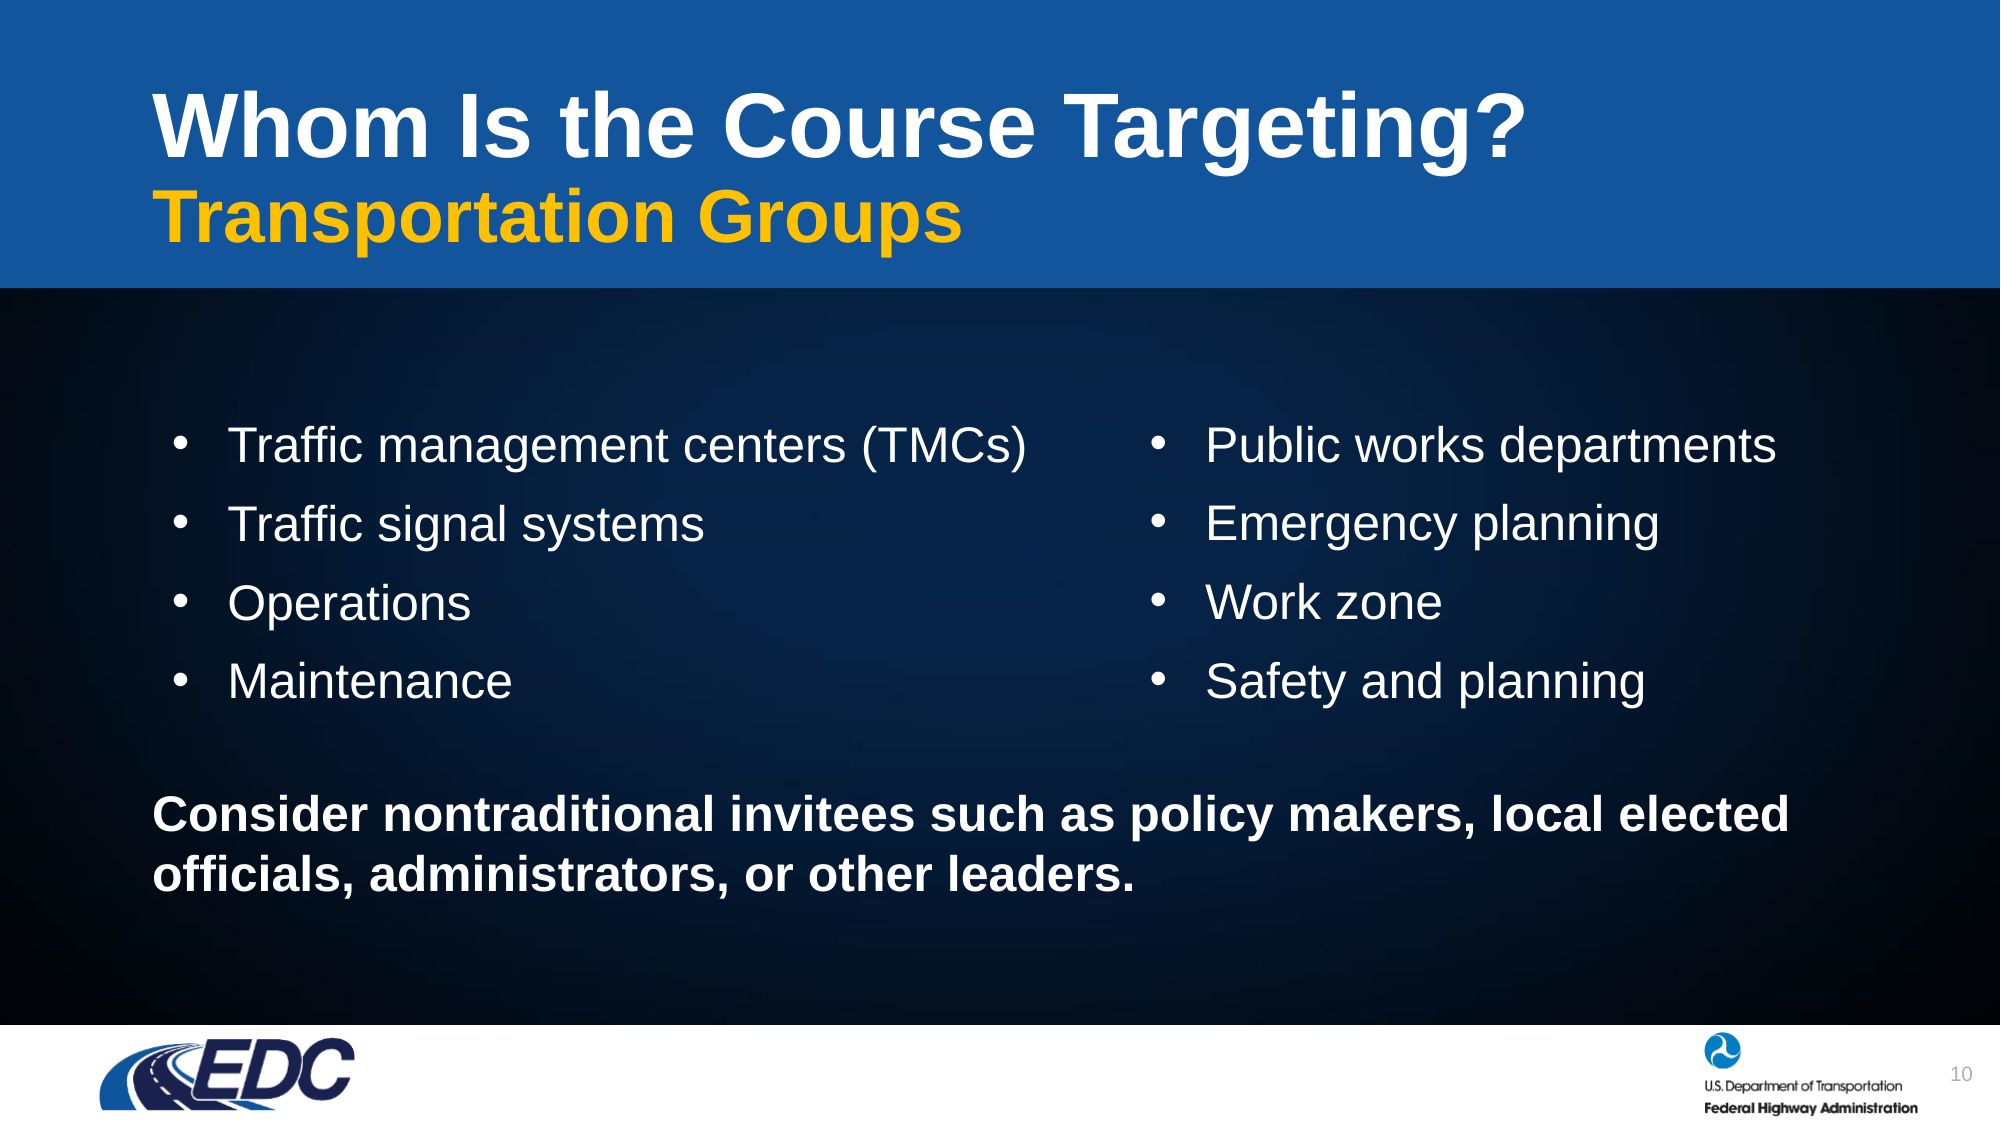

# Whom Is the Course Targeting? Transportation Groups

Public works departments
Emergency planning
Work zone
Safety and planning
Traffic management centers (TMCs)
Traffic signal systems
Operations
Maintenance
Consider nontraditional invitees such as policy makers, local elected officials, administrators, or other leaders.
10